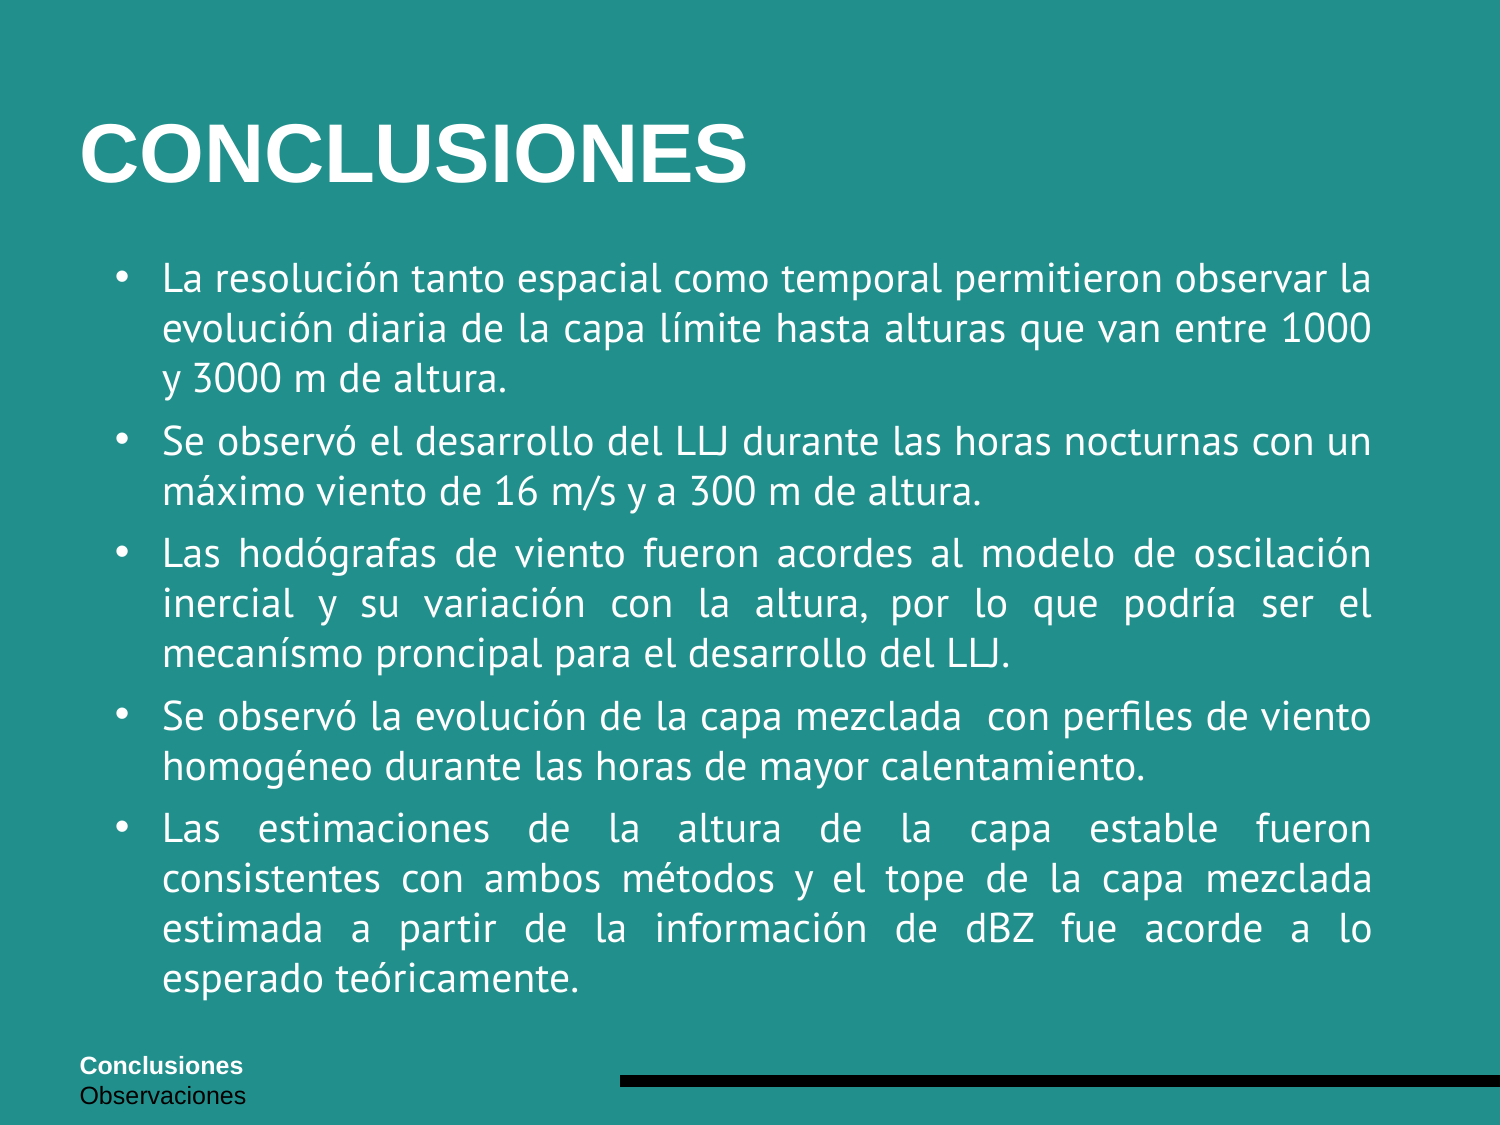

CONCLUSIONES
La resolución tanto espacial como temporal permitieron observar la evolución diaria de la capa límite hasta alturas que van entre 1000 y 3000 m de altura.
Se observó el desarrollo del LLJ durante las horas nocturnas con un máximo viento de 16 m/s y a 300 m de altura.
Las hodógrafas de viento fueron acordes al modelo de oscilación inercial y su variación con la altura, por lo que podría ser el mecanísmo proncipal para el desarrollo del LLJ.
Se observó la evolución de la capa mezclada  con perfiles de viento homogéneo durante las horas de mayor calentamiento.
Las estimaciones de la altura de la capa estable fueron consistentes con ambos métodos y el tope de la capa mezclada estimada a partir de la información de dBZ fue acorde a lo esperado teóricamente.
Conclusiones
Observaciones